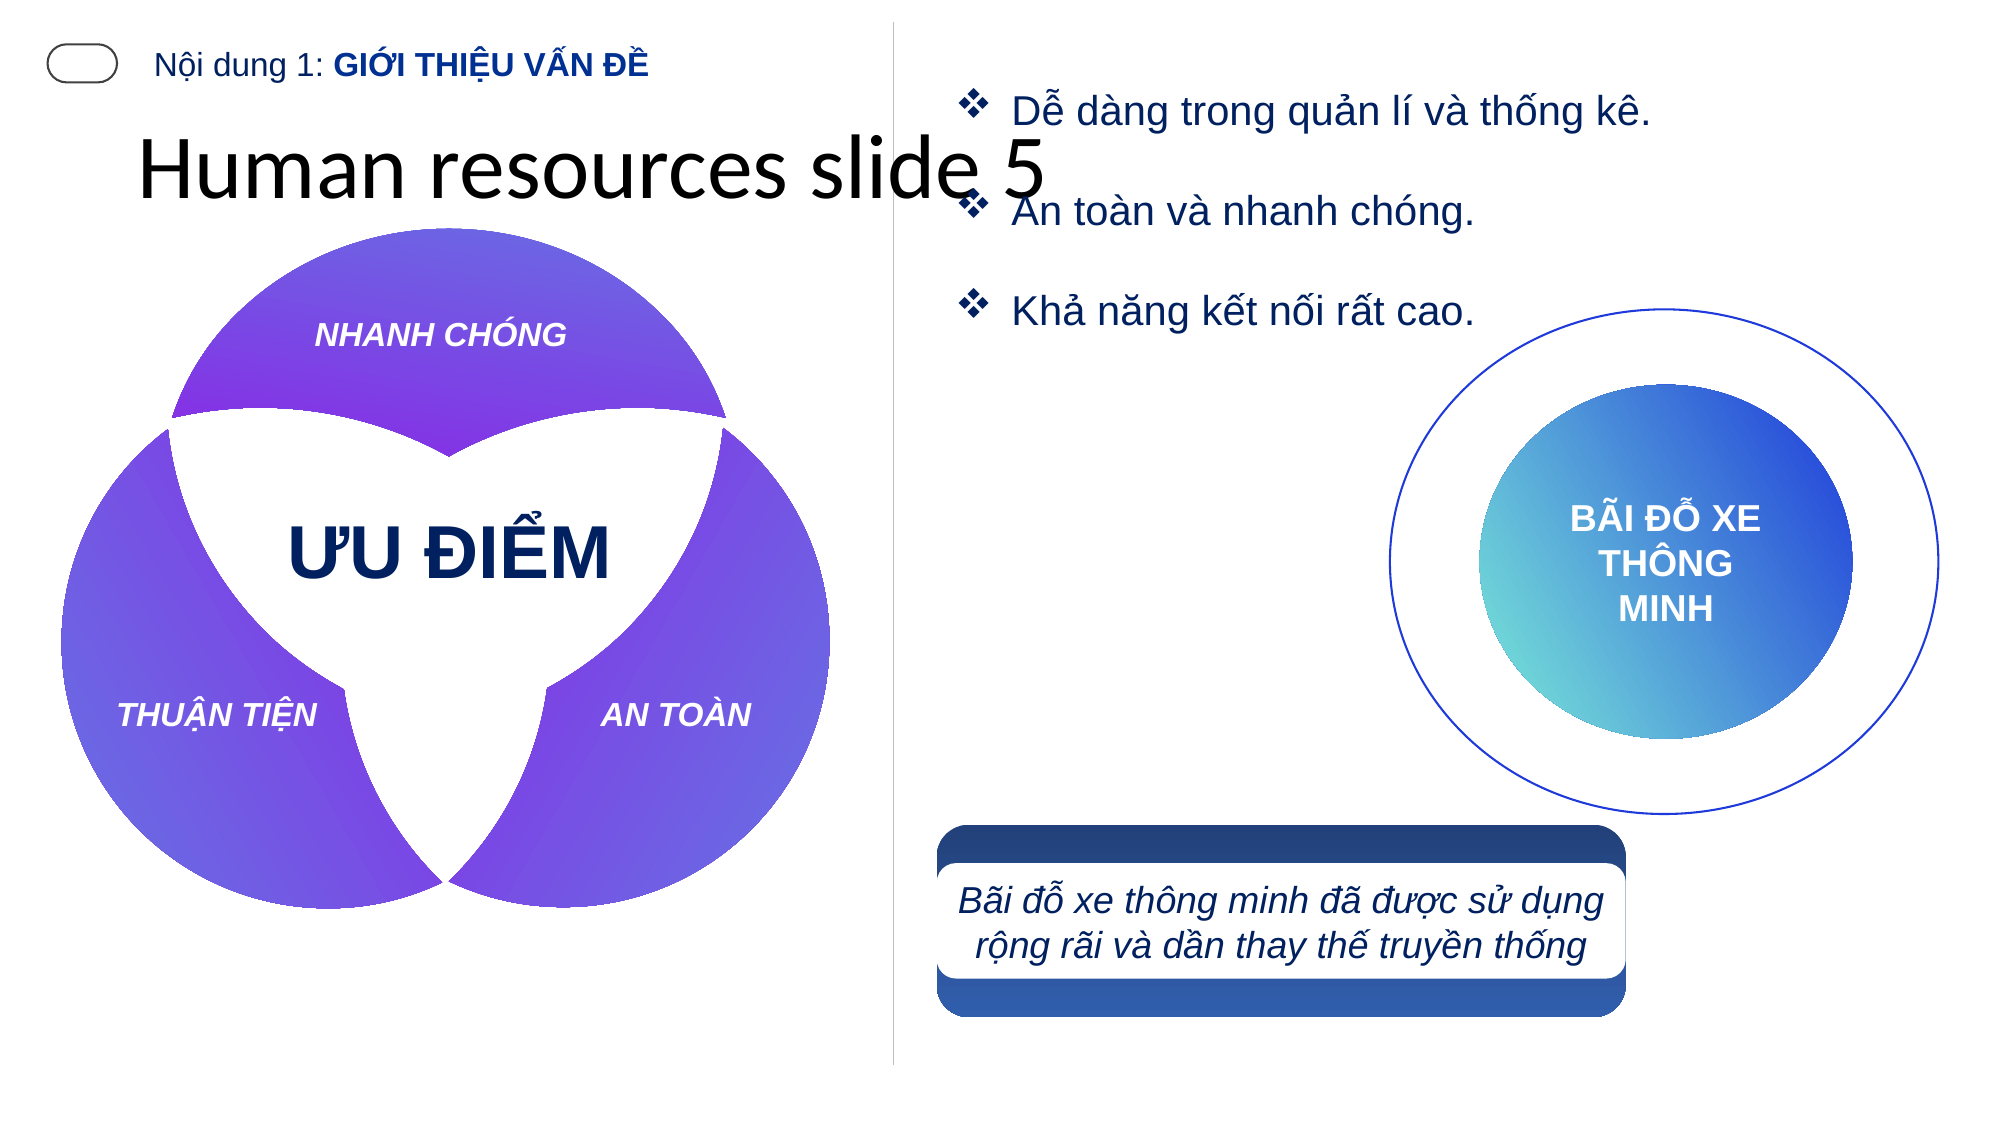

Nội dung 1: GIỚI THIỆU VẤN ĐỀ

# Human resources slide 5
Dễ dàng trong quản lí và thống kê.
An toàn và nhanh chóng.
Khả năng kết nối rất cao.

NHANH CHÓNG

THUẬN TIỆN
AN TOÀN

BÃI ĐỖ XE THÔNG MINH
ƯU ĐIỂM

Bãi đỗ xe thông minh đã được sử dụng rộng rãi và dần thay thế truyền thống